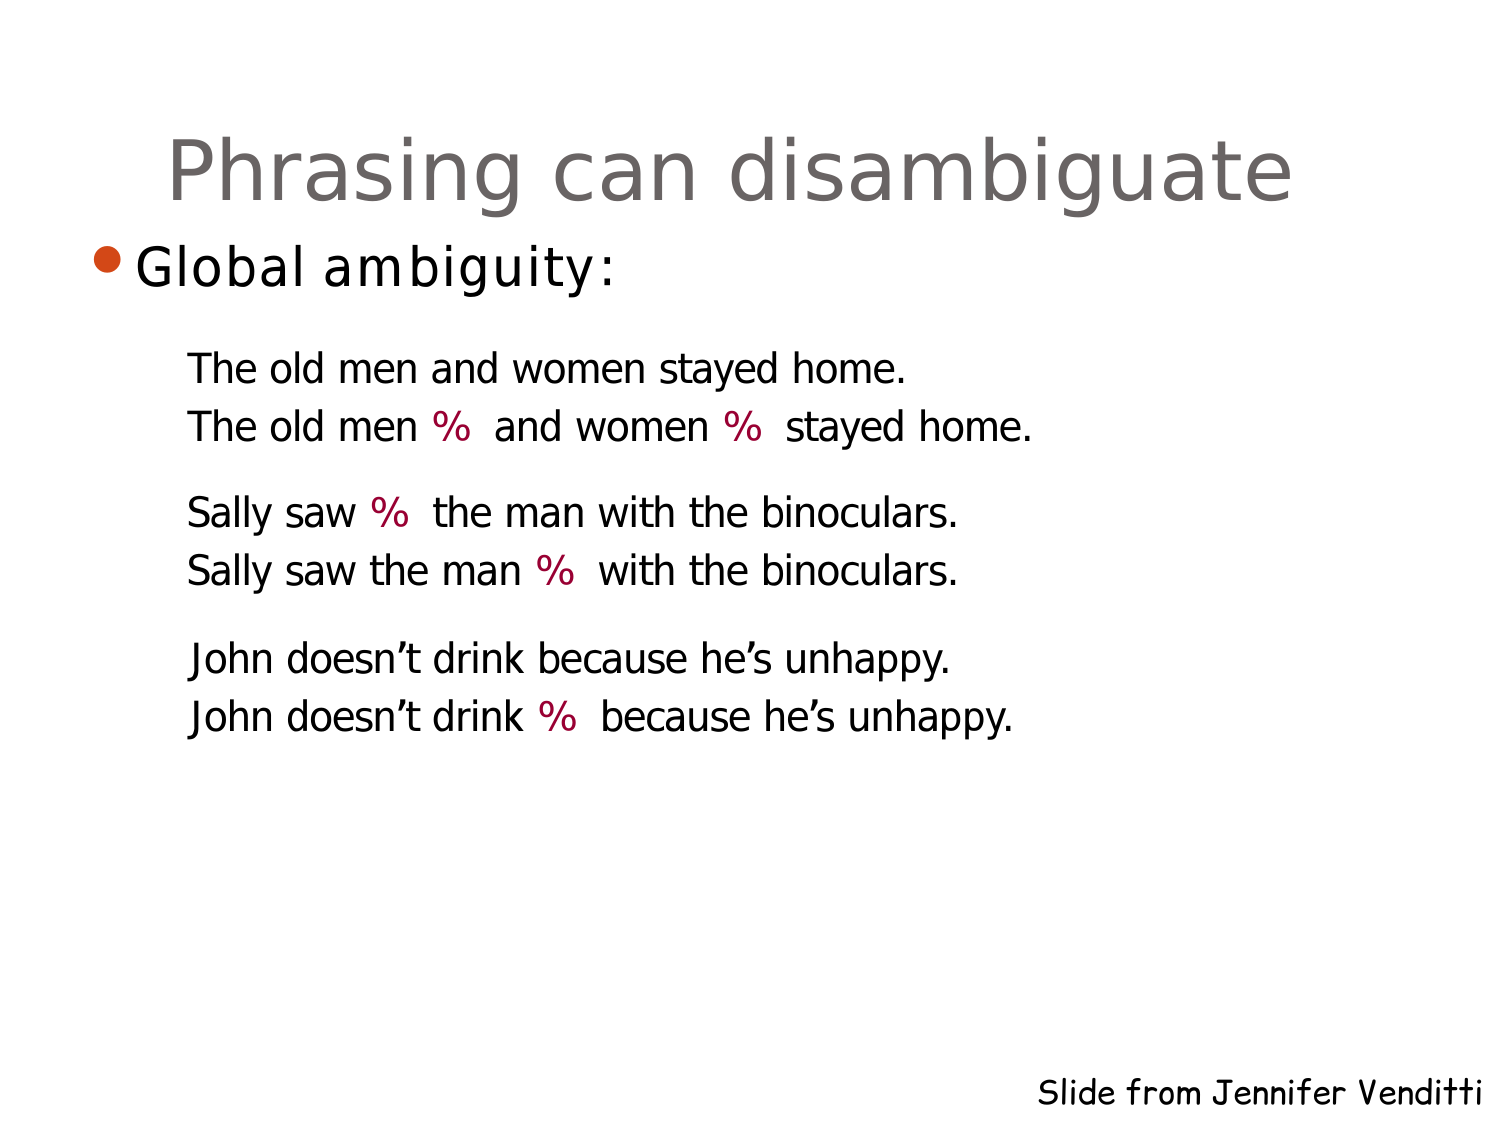

# Phrasing can disambiguate
Global ambiguity:

The old men and women stayed home.
The old men % and women % stayed home.

Sally saw % the man with the binoculars.
Sally saw the man % with the binoculars.

John doesn’t drink because he’s unhappy.
John doesn’t drink % because he’s unhappy.

Slide from Jennifer Venditti